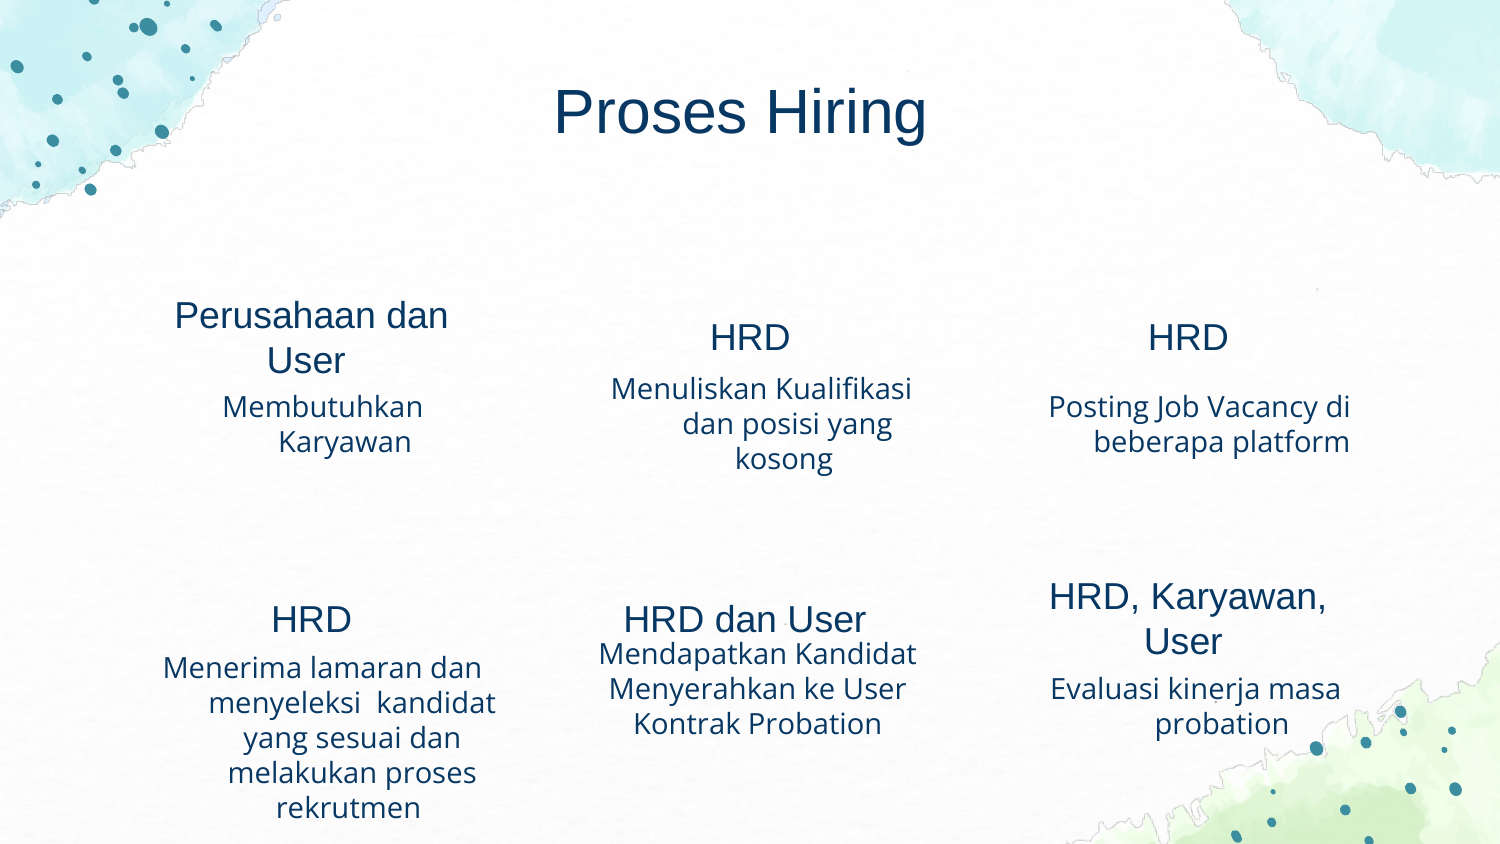

Proses Hiring
Perusahaan dan User
HRD
HRD
Membutuhkan Karyawan
Menuliskan Kualifikasi dan posisi yang kosong
Posting Job Vacancy di beberapa platform
# HRD
HRD dan User
HRD, Karyawan, User
Mendapatkan Kandidat
Menyerahkan ke User
Kontrak Probation

Evaluasi kinerja masa  probation
Menerima lamaran dan  menyeleksi  kandidat yang sesuai dan melakukan proses rekrutmen